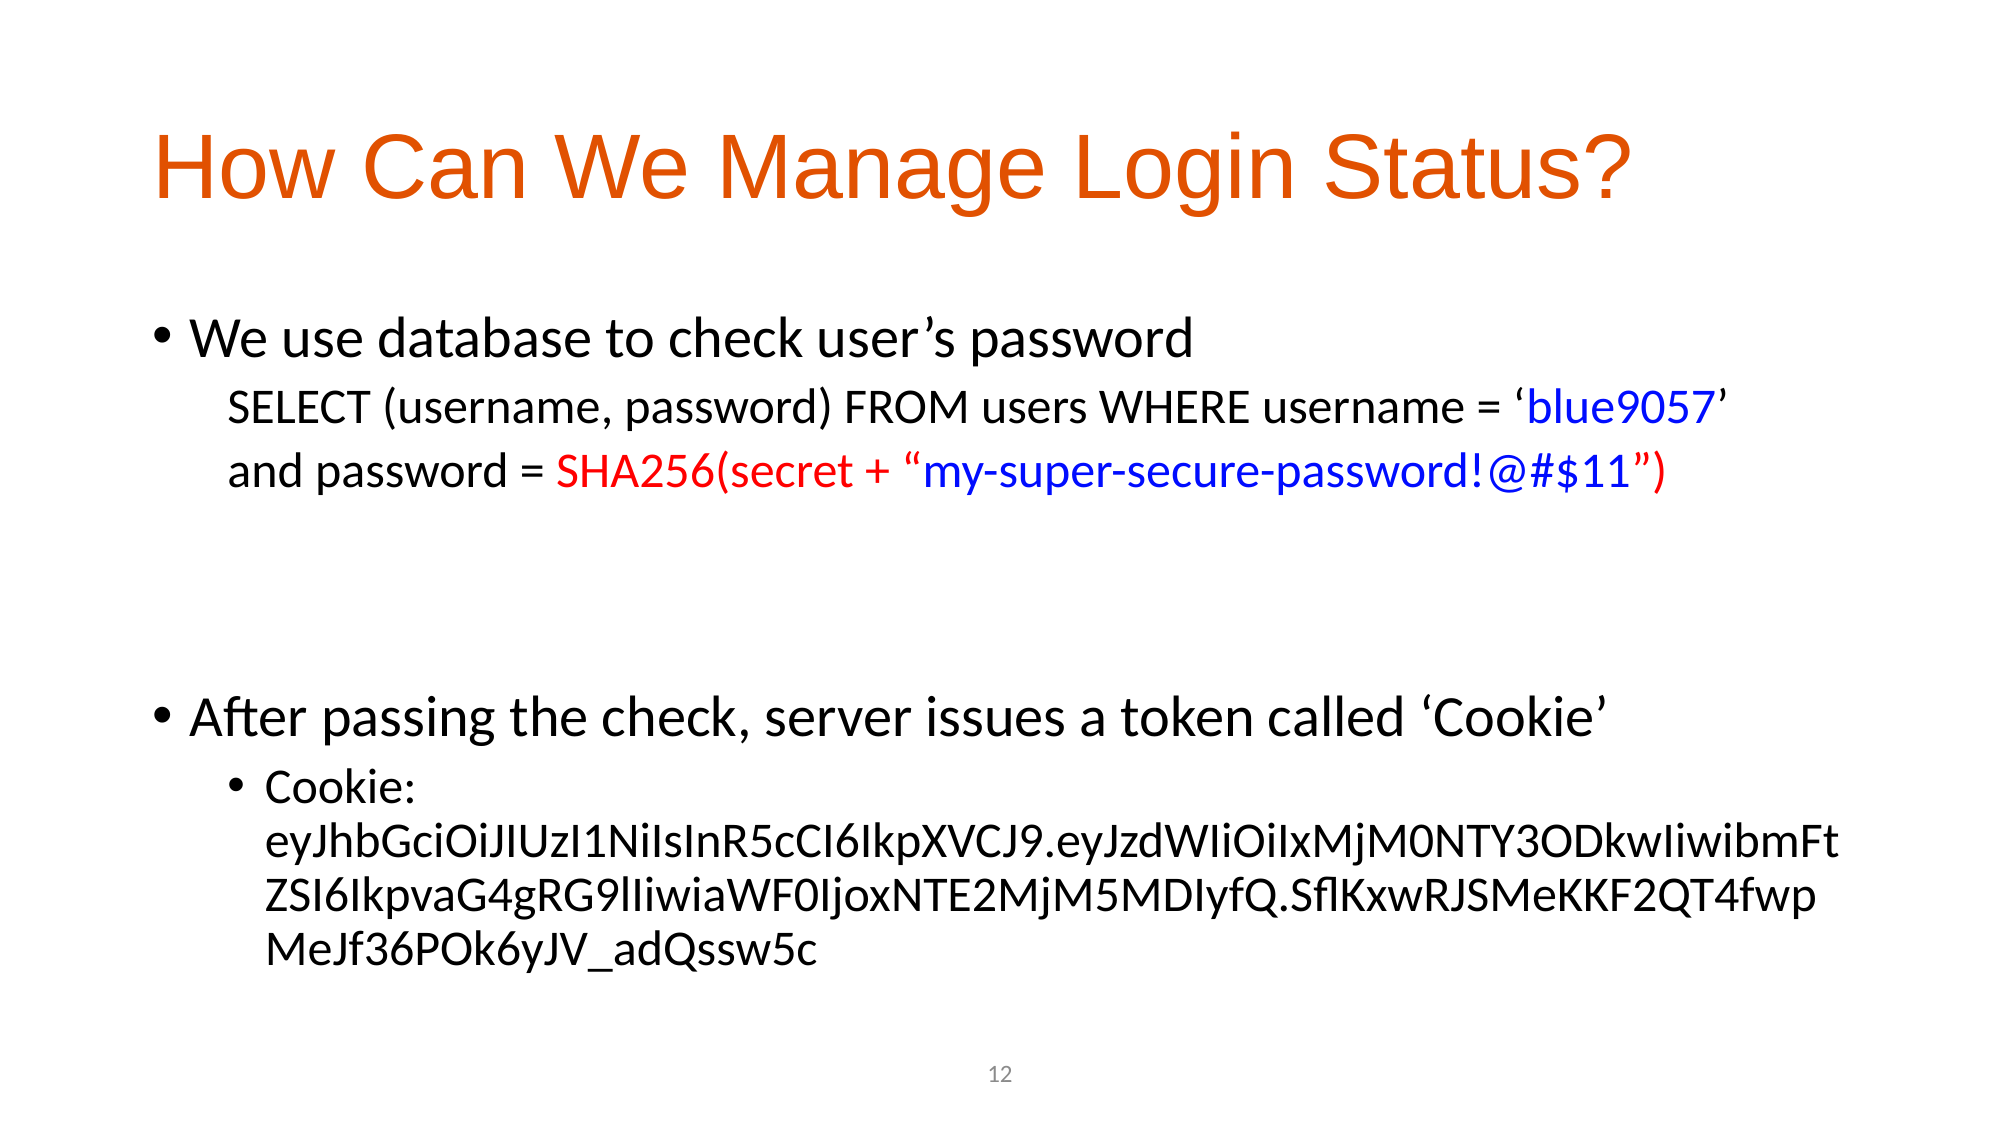

# How Can We Manage Login Status?
We use database to check user’s password
SELECT (username, password) FROM users WHERE username = ‘blue9057’
and password = SHA256(secret + “my-super-secure-password!@#$11”)

After passing the check, server issues a token called ‘Cookie’
Cookie: eyJhbGciOiJIUzI1NiIsInR5cCI6IkpXVCJ9.eyJzdWIiOiIxMjM0NTY3ODkwIiwibmFtZSI6IkpvaG4gRG9lIiwiaWF0IjoxNTE2MjM5MDIyfQ.SflKxwRJSMeKKF2QT4fwpMeJf36POk6yJV_adQssw5c

12